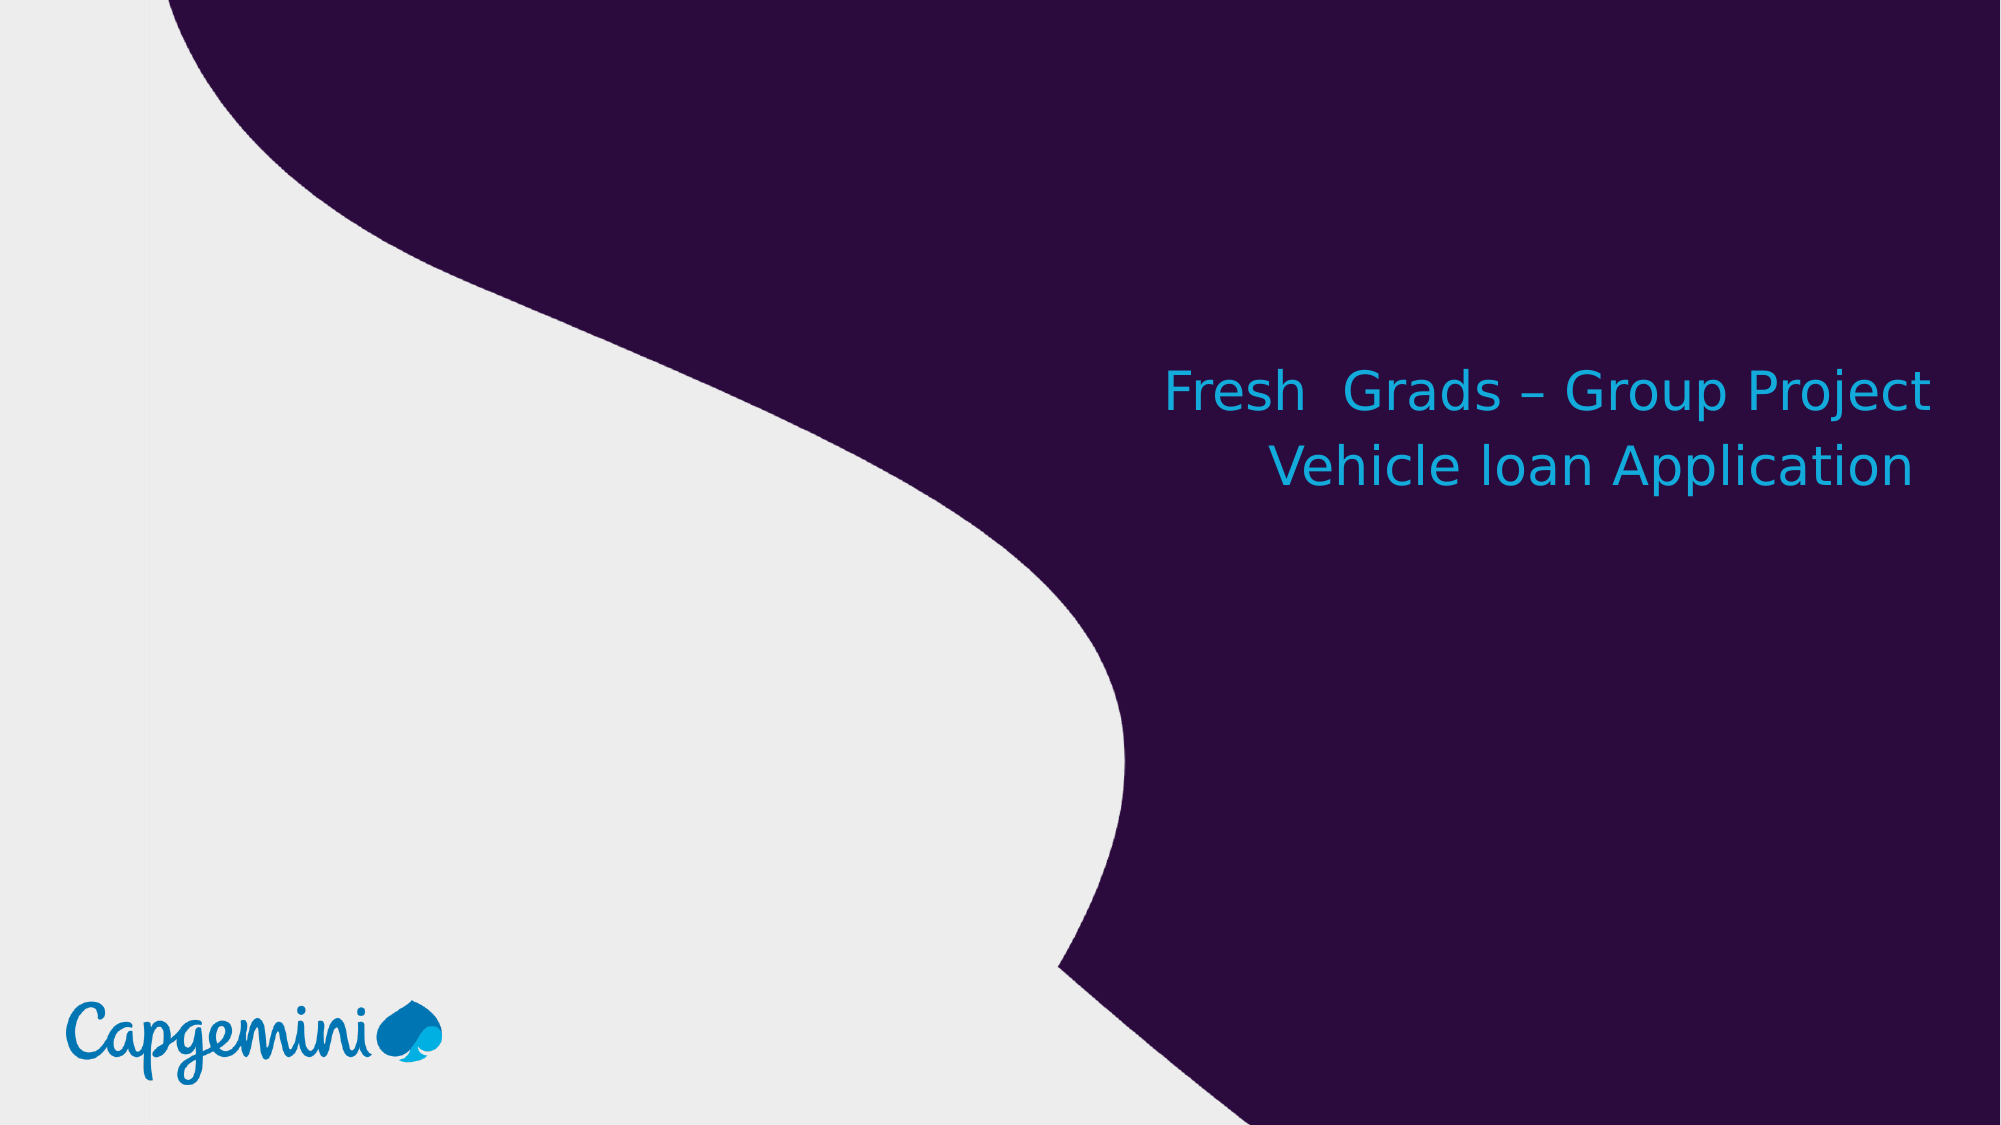

Fresh  Grads – Group Project
Vehicle loan Application